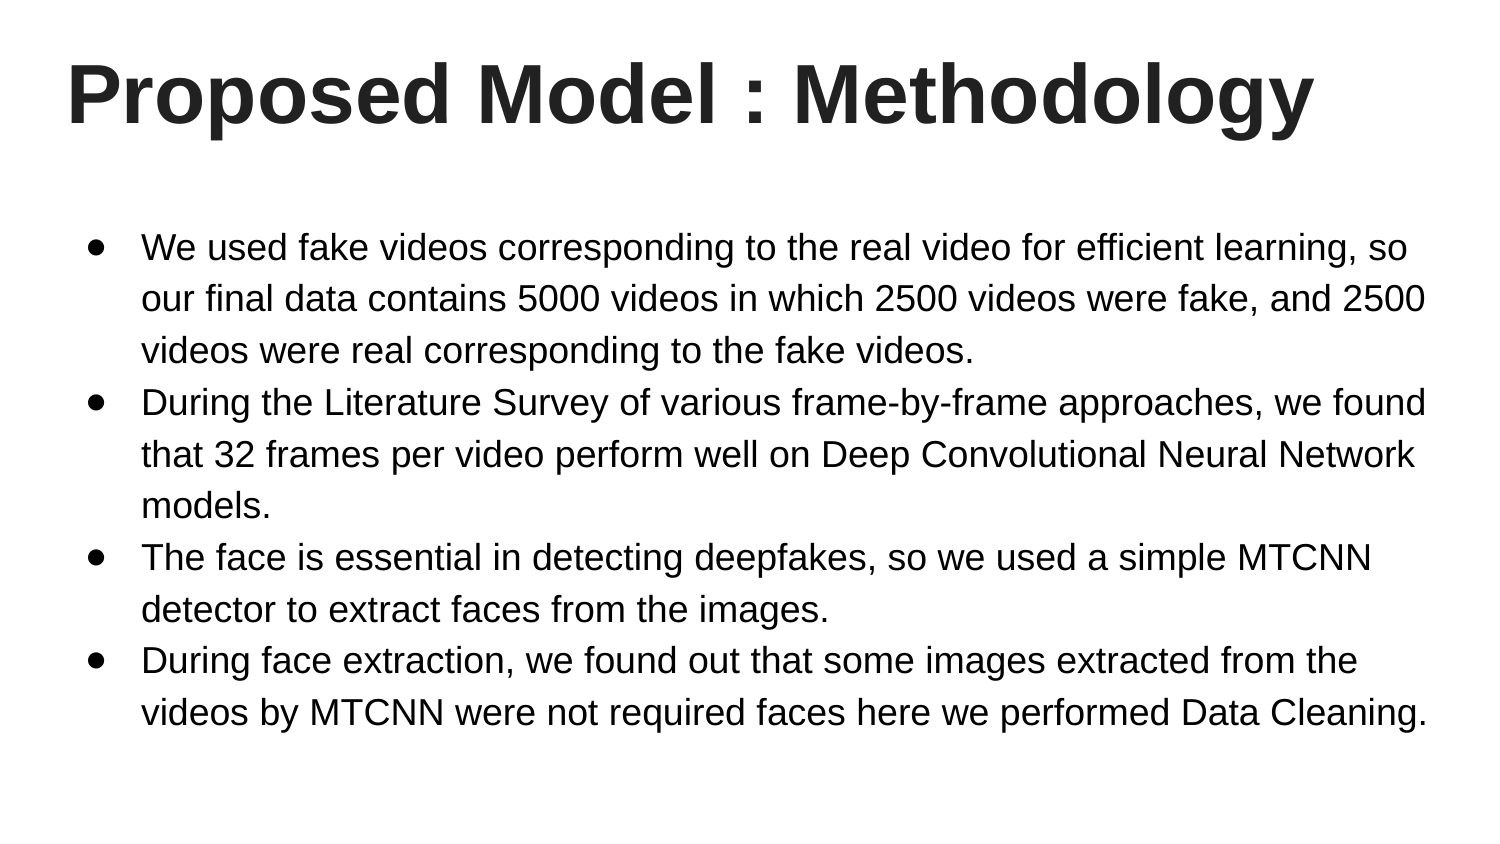

# Proposed Model : Methodology
We used fake videos corresponding to the real video for efficient learning, so our final data contains 5000 videos in which 2500 videos were fake, and 2500 videos were real corresponding to the fake videos.
During the Literature Survey of various frame-by-frame approaches, we found that 32 frames per video perform well on Deep Convolutional Neural Network models.
The face is essential in detecting deepfakes, so we used a simple MTCNN detector to extract faces from the images.
During face extraction, we found out that some images extracted from the videos by MTCNN were not required faces here we performed Data Cleaning.